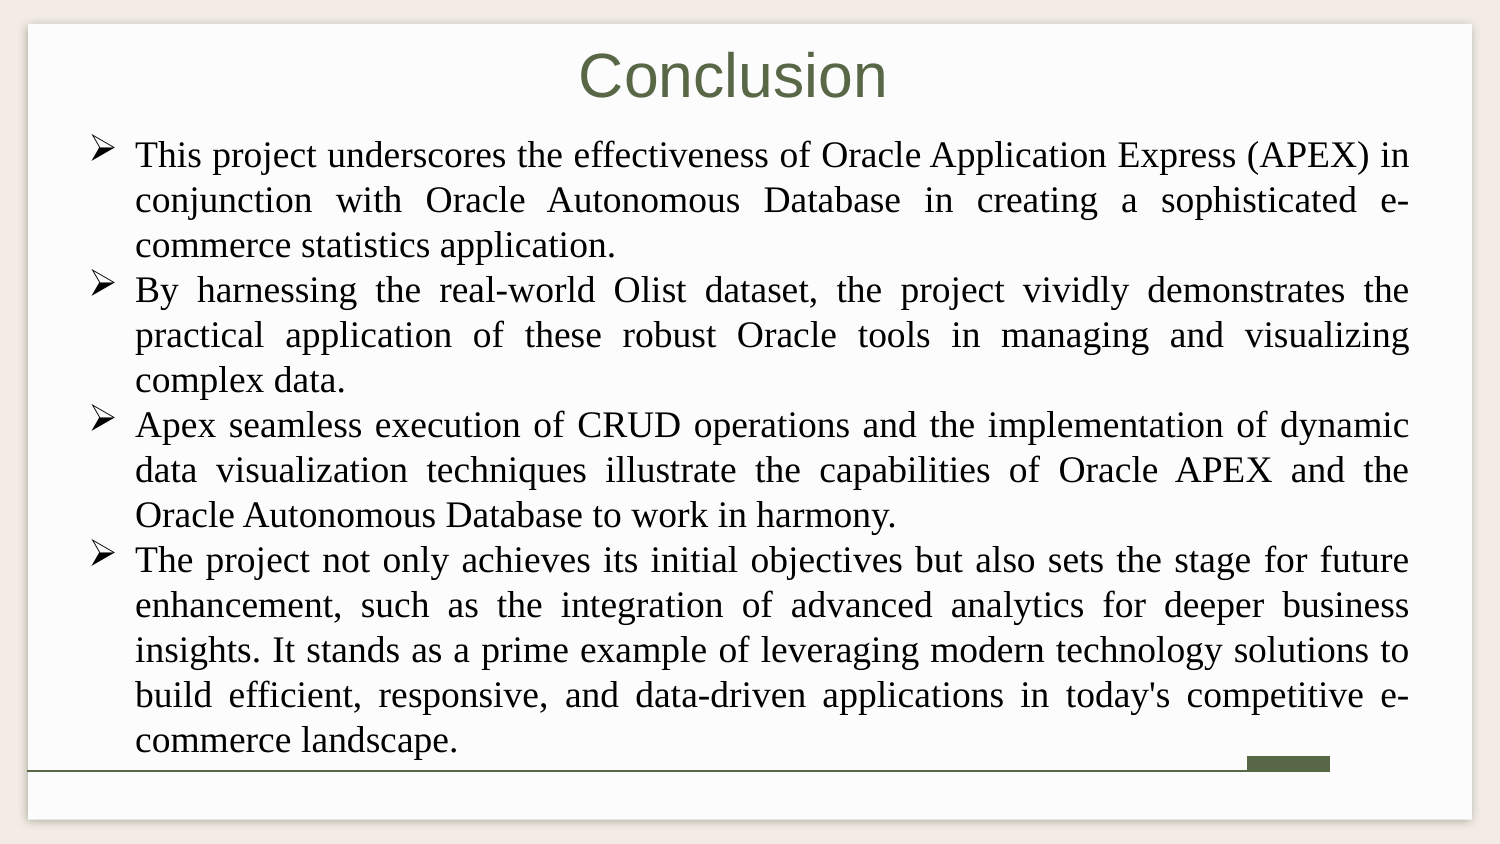

# Conclusion
This project underscores the effectiveness of Oracle Application Express (APEX) in conjunction with Oracle Autonomous Database in creating a sophisticated e-commerce statistics application.
By harnessing the real-world Olist dataset, the project vividly demonstrates the practical application of these robust Oracle tools in managing and visualizing complex data.
Apex seamless execution of CRUD operations and the implementation of dynamic data visualization techniques illustrate the capabilities of Oracle APEX and the Oracle Autonomous Database to work in harmony.
The project not only achieves its initial objectives but also sets the stage for future enhancement, such as the integration of advanced analytics for deeper business insights. It stands as a prime example of leveraging modern technology solutions to build efficient, responsive, and data-driven applications in today's competitive e-commerce landscape.